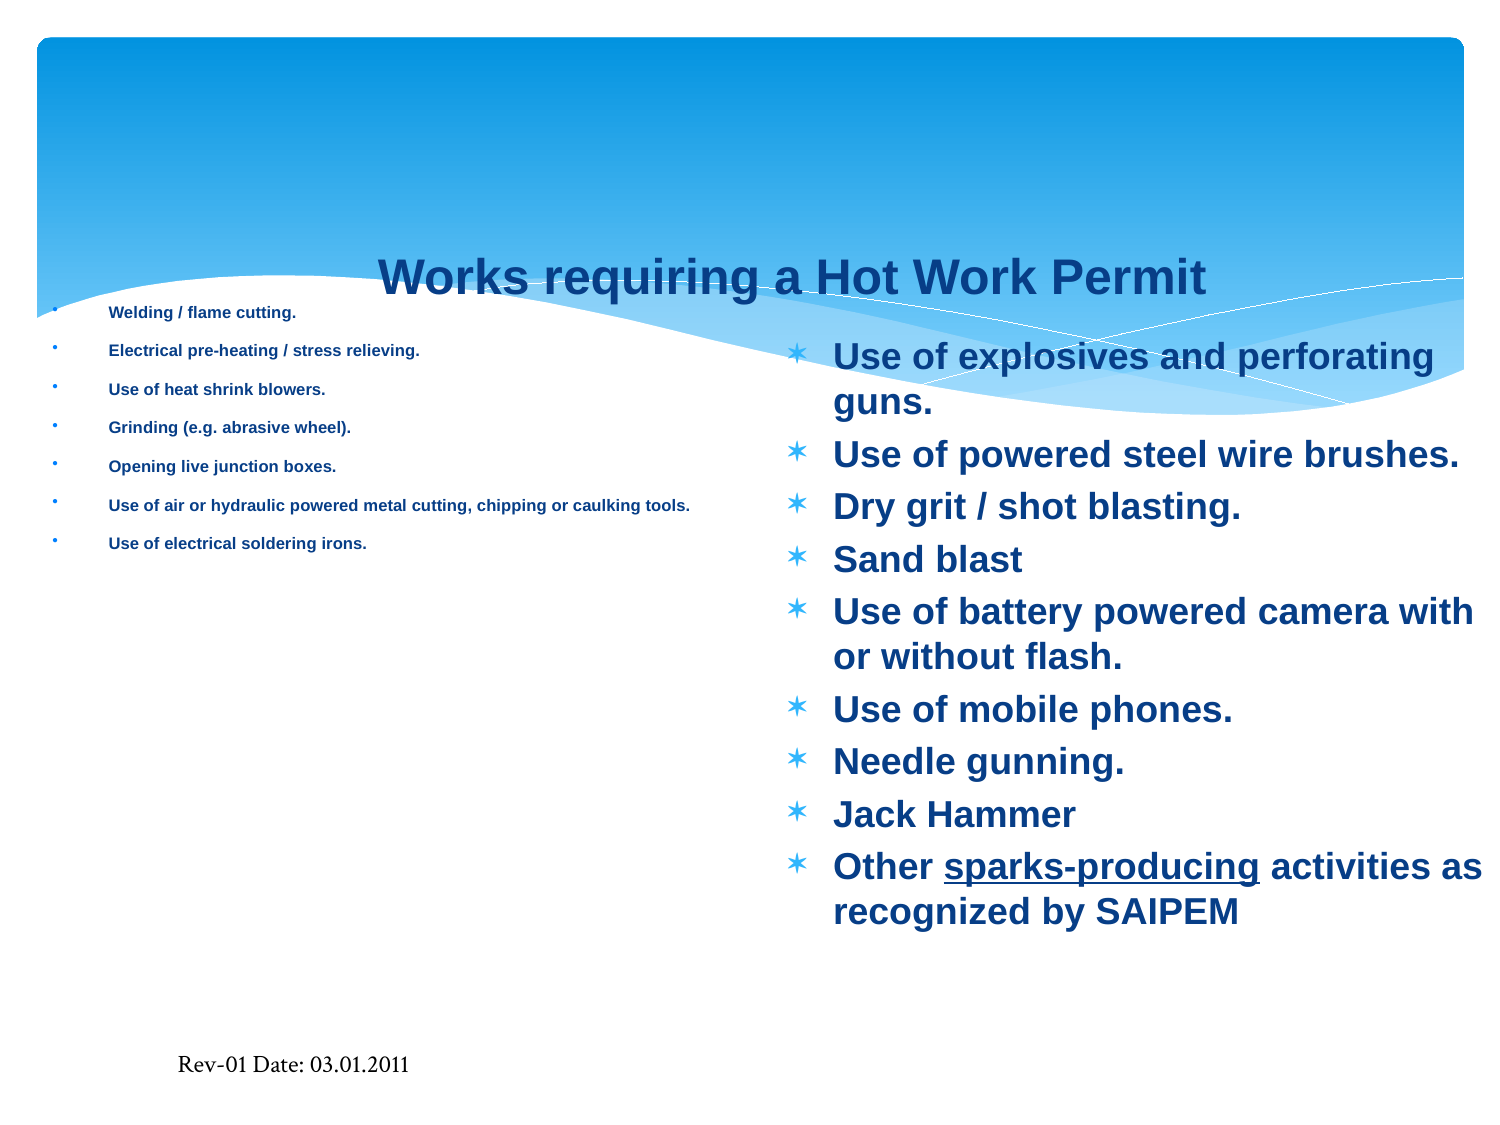

Works requiring a Hot Work Permit

Welding / flame cutting.

Electrical pre-heating / stress relieving.

Use of heat shrink blowers.

Grinding (e.g. abrasive wheel).

Opening live junction boxes.

Use of air or hydraulic powered metal cutting, chipping or caulking tools.

Use of electrical soldering irons.

Use of explosives and perforating guns.
Use of powered steel wire brushes.
Dry grit / shot blasting.
Sand blast
Use of battery powered camera with or without flash.
Use of mobile phones.
Needle gunning.
Jack Hammer
Other sparks-producing activities as recognized by SAIPEM

Rev-01 Date: 03.01.2011